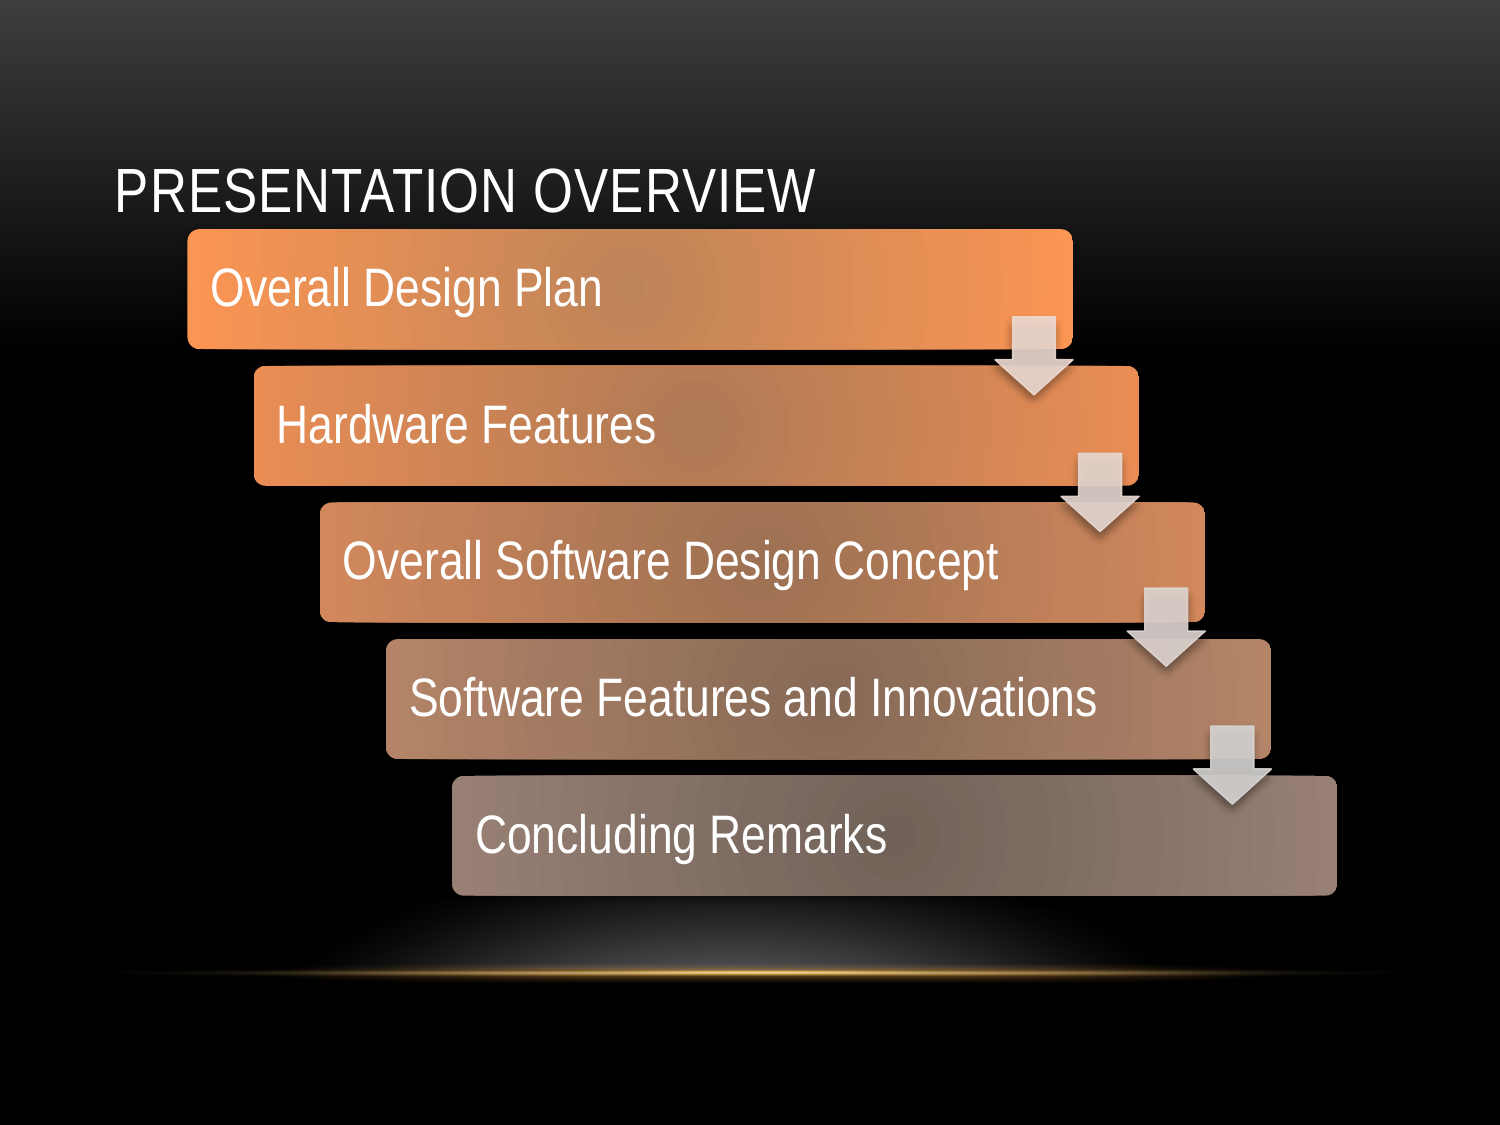

# Presentation Overview
Overall Design Plan
Hardware Features
Overall Software Design Concept
Software Features and Innovations
Concluding Remarks